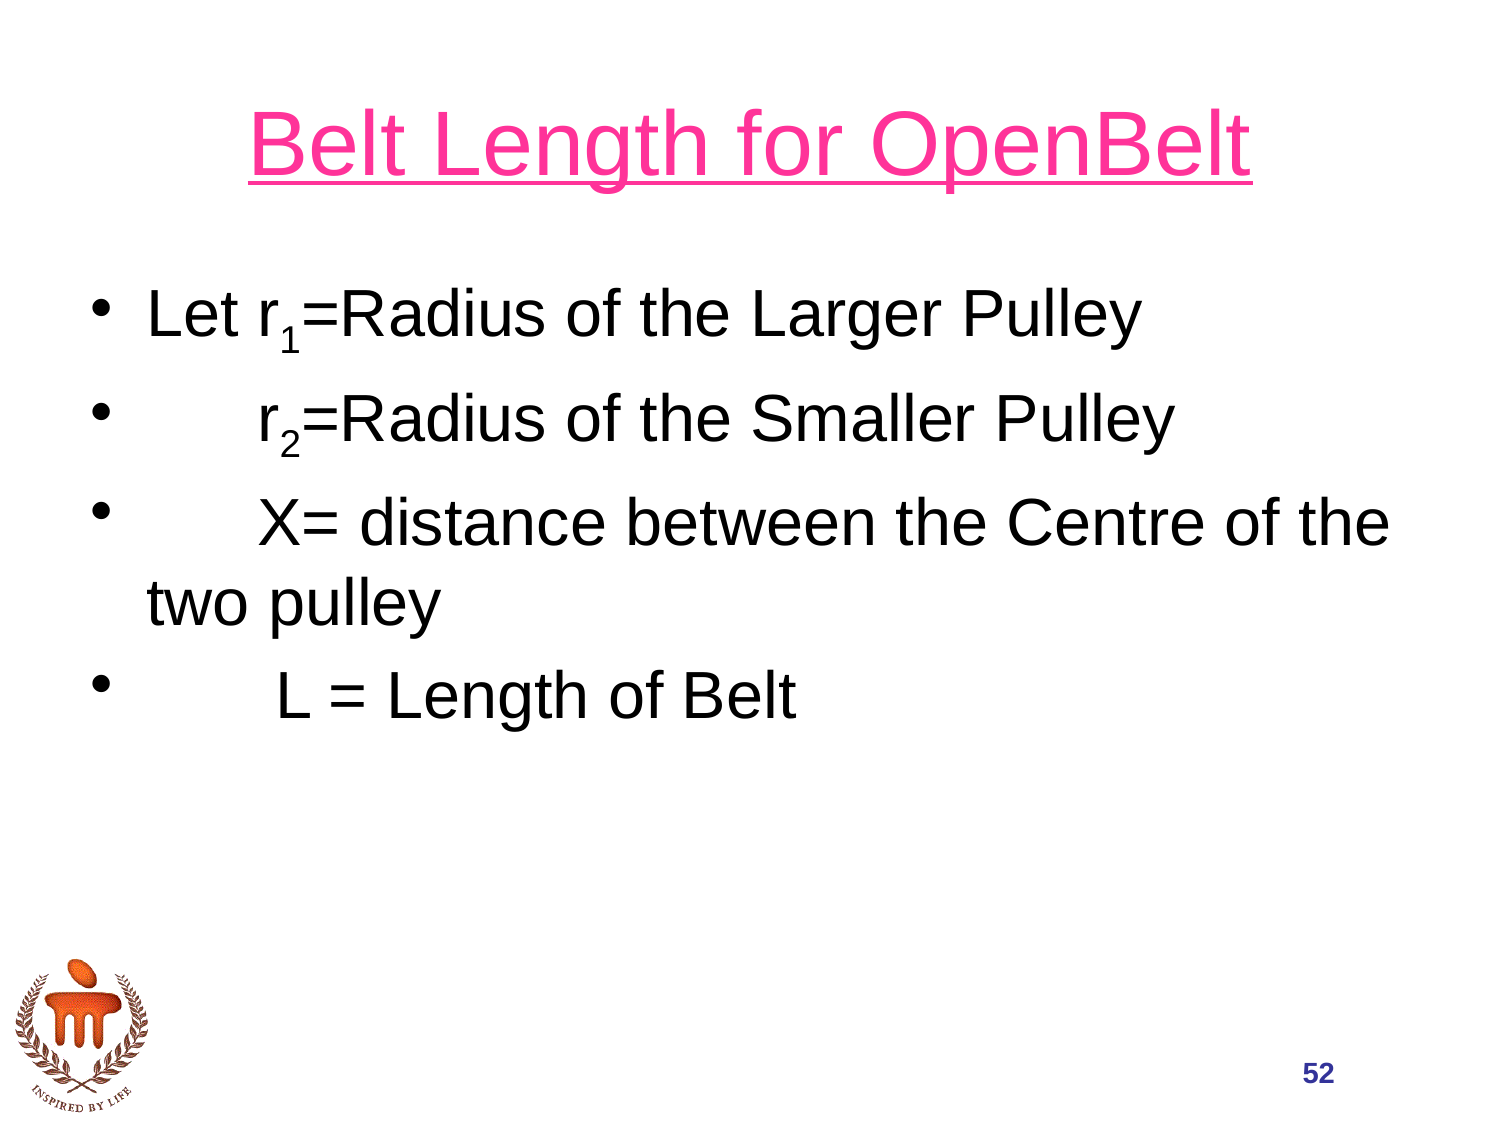

# Belt Length for OpenBelt
Let r1=Radius of the Larger Pulley
      r2=Radius of the Smaller Pulley
      X= distance between the Centre of the two pulley
       L = Length of Belt

52